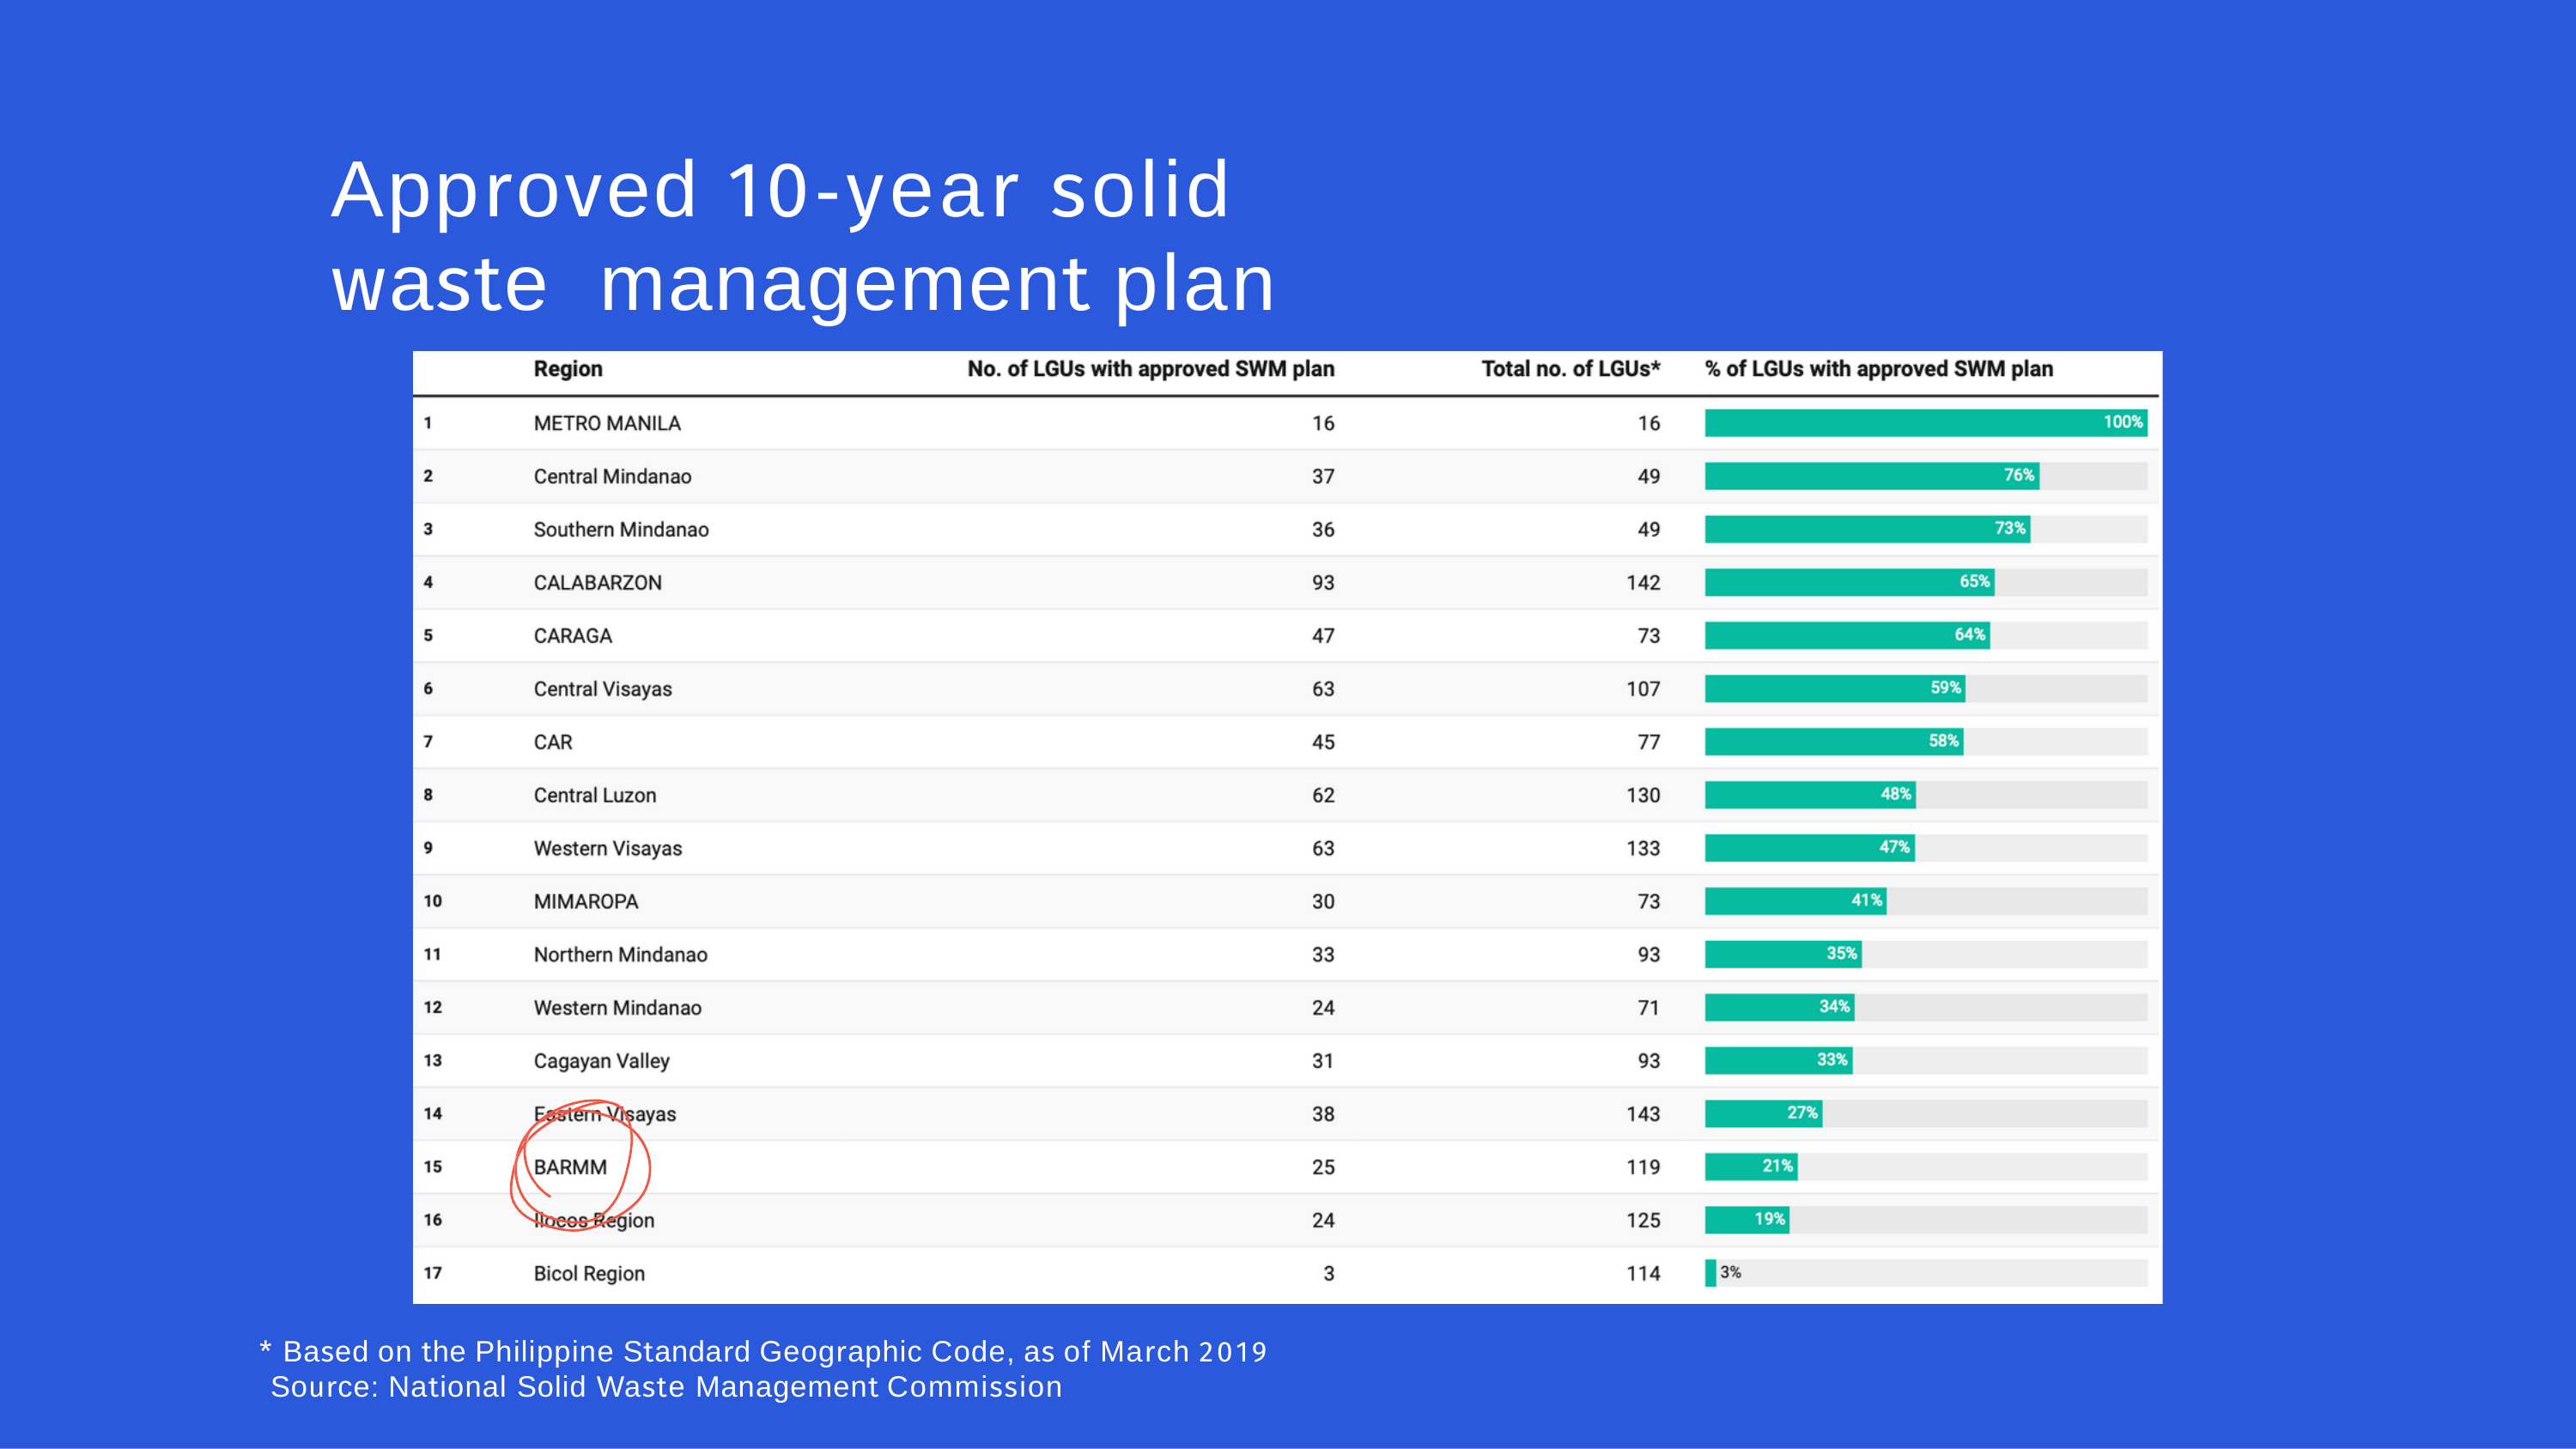

# Approved 10-year solid waste  management plan

* Based on the Philippine Standard Geographic Code, as of March 2019  Source: National Solid Waste Management Commission